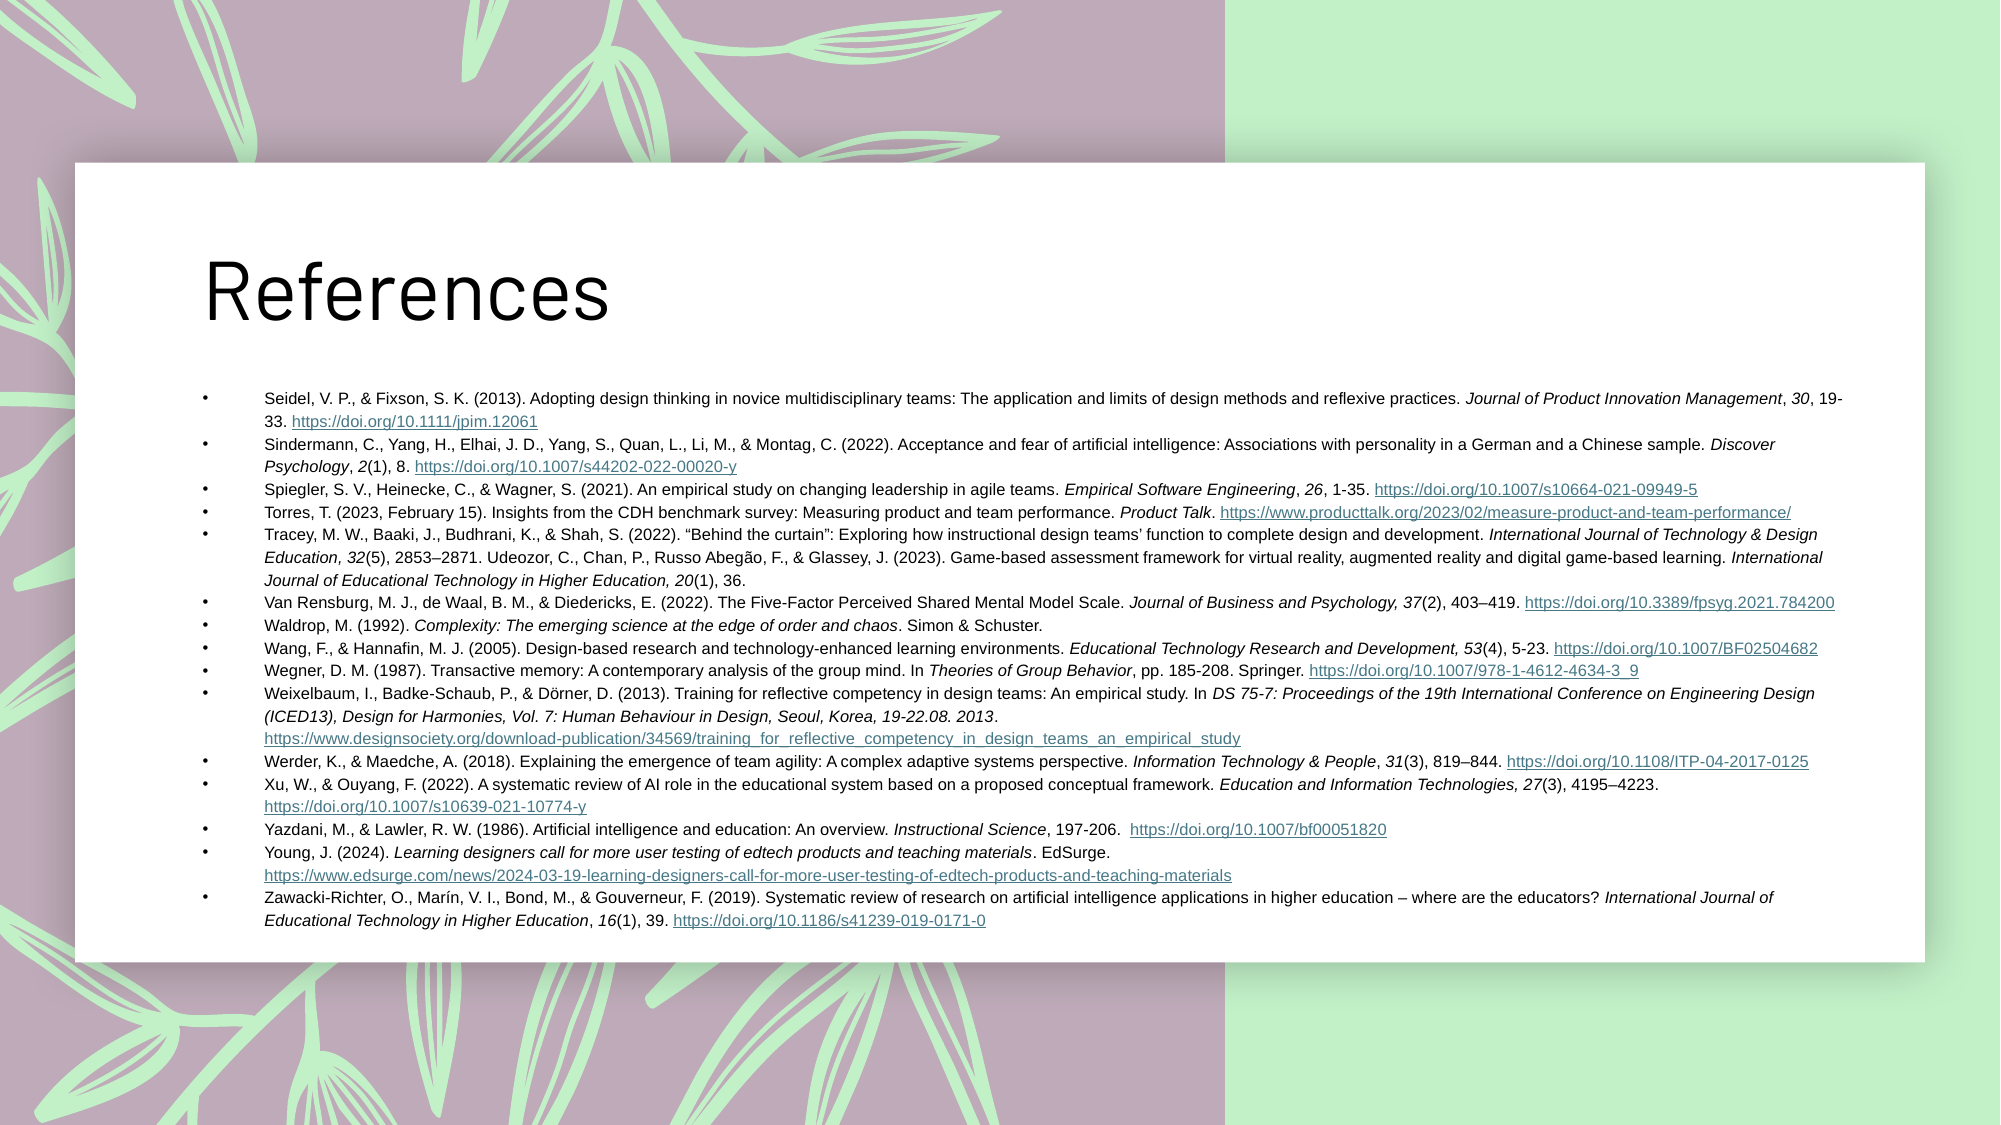

# References
Seidel, V. P., & Fixson, S. K. (2013). Adopting design thinking in novice multidisciplinary teams: The application and limits of design methods and reflexive practices. Journal of Product Innovation Management, 30, 19-33. https://doi.org/10.1111/jpim.12061
Sindermann, C., Yang, H., Elhai, J. D., Yang, S., Quan, L., Li, M., & Montag, C. (2022). Acceptance and fear of artificial intelligence: Associations with personality in a German and a Chinese sample. Discover Psychology, 2(1), 8. https://doi.org/10.1007/s44202-022-00020-y
Spiegler, S. V., Heinecke, C., & Wagner, S. (2021). An empirical study on changing leadership in agile teams. Empirical Software Engineering, 26, 1-35. https://doi.org/10.1007/s10664-021-09949-5
Torres, T. (2023, February 15). Insights from the CDH benchmark survey: Measuring product and team performance. Product Talk. https://www.producttalk.org/2023/02/measure-product-and-team-performance/
Tracey, M. W., Baaki, J., Budhrani, K., & Shah, S. (2022). “Behind the curtain”: Exploring how instructional design teams’ function to complete design and development. International Journal of Technology & Design Education, 32(5), 2853–2871. Udeozor, C., Chan, P., Russo Abegão, F., & Glassey, J. (2023). Game-based assessment framework for virtual reality, augmented reality and digital game-based learning. International Journal of Educational Technology in Higher Education, 20(1), 36.
Van Rensburg, M. J., de Waal, B. M., & Diedericks, E. (2022). The Five-Factor Perceived Shared Mental Model Scale. Journal of Business and Psychology, 37(2), 403–419. https://doi.org/10.3389/fpsyg.2021.784200
Waldrop, M. (1992). Complexity: The emerging science at the edge of order and chaos. Simon & Schuster.
Wang, F., & Hannafin, M. J. (2005). Design-based research and technology-enhanced learning environments. Educational Technology Research and Development, 53(4), 5-23. https://doi.org/10.1007/BF02504682
Wegner, D. M. (1987). Transactive memory: A contemporary analysis of the group mind. In Theories of Group Behavior, pp. 185-208. Springer. https://doi.org/10.1007/978-1-4612-4634-3_9
Weixelbaum, I., Badke-Schaub, P., & Dörner, D. (2013). Training for reflective competency in design teams: An empirical study. In DS 75-7: Proceedings of the 19th International Conference on Engineering Design (ICED13), Design for Harmonies, Vol. 7: Human Behaviour in Design, Seoul, Korea, 19-22.08. 2013. https://www.designsociety.org/download-publication/34569/training_for_reflective_competency_in_design_teams_an_empirical_study
Werder, K., & Maedche, A. (2018). Explaining the emergence of team agility: A complex adaptive systems perspective. Information Technology & People, 31(3), 819–844. https://doi.org/10.1108/ITP-04-2017-0125
Xu, W., & Ouyang, F. (2022). A systematic review of AI role in the educational system based on a proposed conceptual framework. Education and Information Technologies, 27(3), 4195–4223. https://doi.org/10.1007/s10639-021-10774-y
Yazdani, M., & Lawler, R. W. (1986). Artificial intelligence and education: An overview. Instructional Science, 197-206.  https://doi.org/10.1007/bf00051820
Young, J. (2024). Learning designers call for more user testing of edtech products and teaching materials. EdSurge. https://www.edsurge.com/news/2024-03-19-learning-designers-call-for-more-user-testing-of-edtech-products-and-teaching-materials
Zawacki-Richter, O., Marín, V. I., Bond, M., & Gouverneur, F. (2019). Systematic review of research on artificial intelligence applications in higher education – where are the educators? International Journal of Educational Technology in Higher Education, 16(1), 39. https://doi.org/10.1186/s41239-019-0171-0